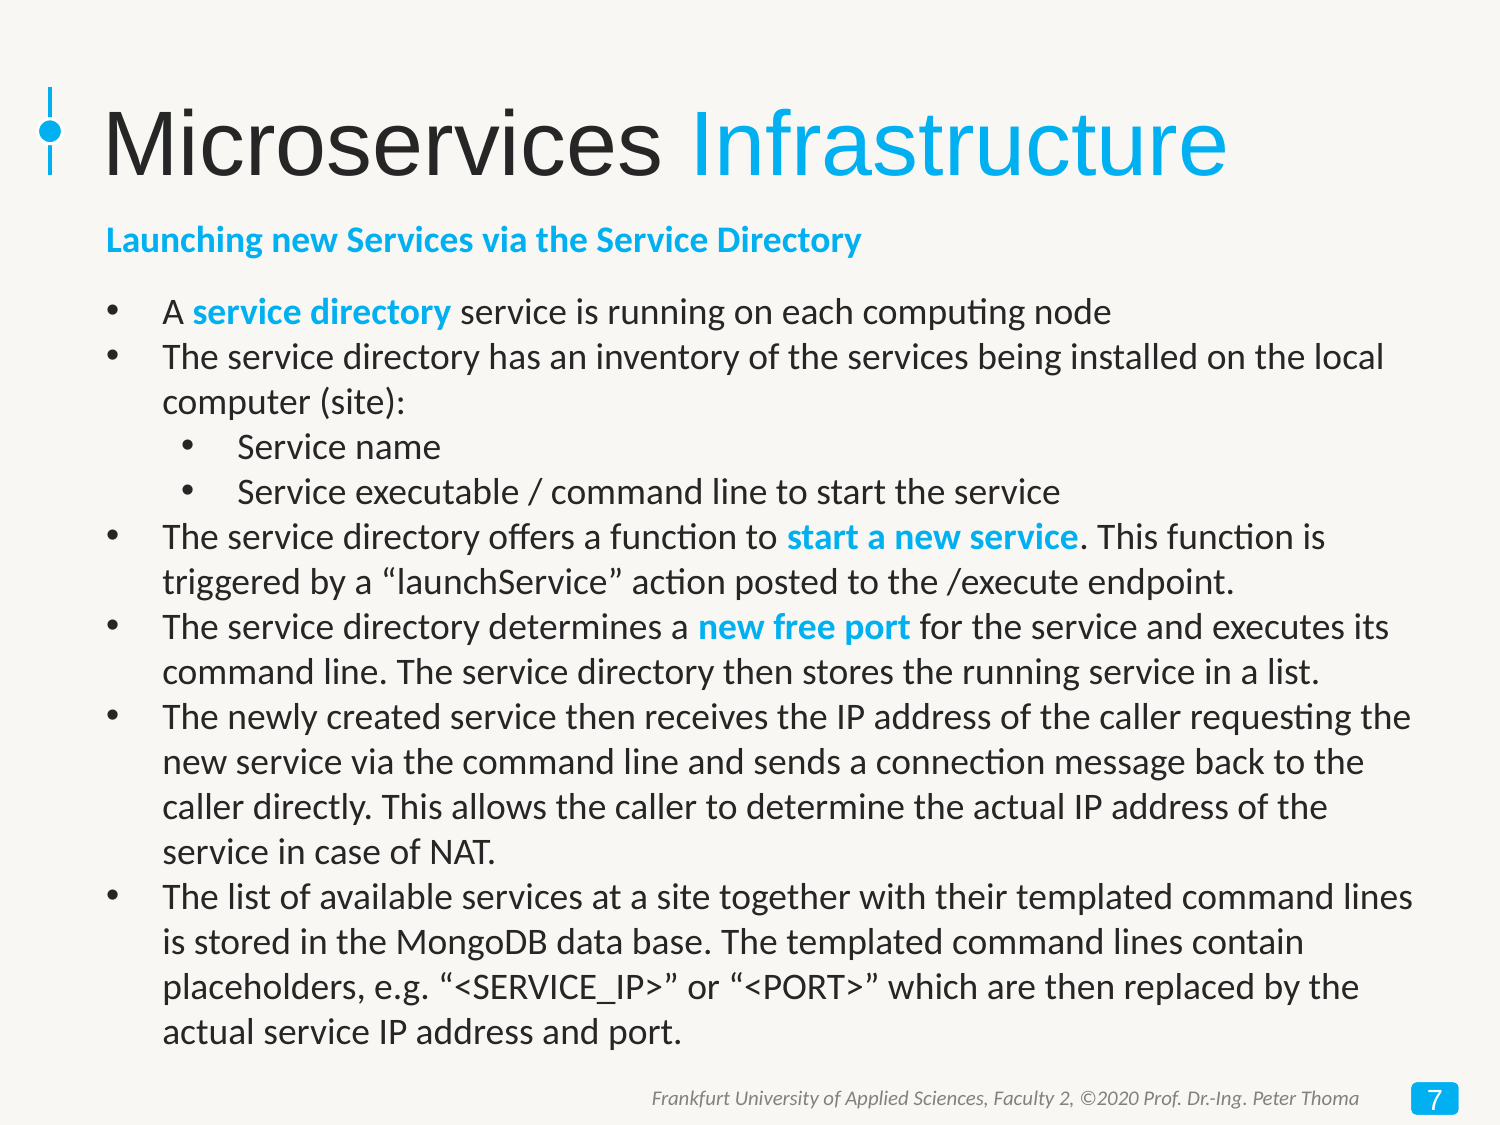

# Microservices Infrastructure
Launching new Services via the Service Directory

A service directory service is running on each computing node
The service directory has an inventory of the services being installed on the local computer (site):
Service name
Service executable / command line to start the service
The service directory offers a function to start a new service. This function is triggered by a “launchService” action posted to the /execute endpoint.
The service directory determines a new free port for the service and executes its command line. The service directory then stores the running service in a list.
The newly created service then receives the IP address of the caller requesting the new service via the command line and sends a connection message back to the caller directly. This allows the caller to determine the actual IP address of the service in case of NAT.
The list of available services at a site together with their templated command lines is stored in the MongoDB data base. The templated command lines contain placeholders, e.g. “<SERVICE_IP>” or “<PORT>” which are then replaced by the actual service IP address and port.

7